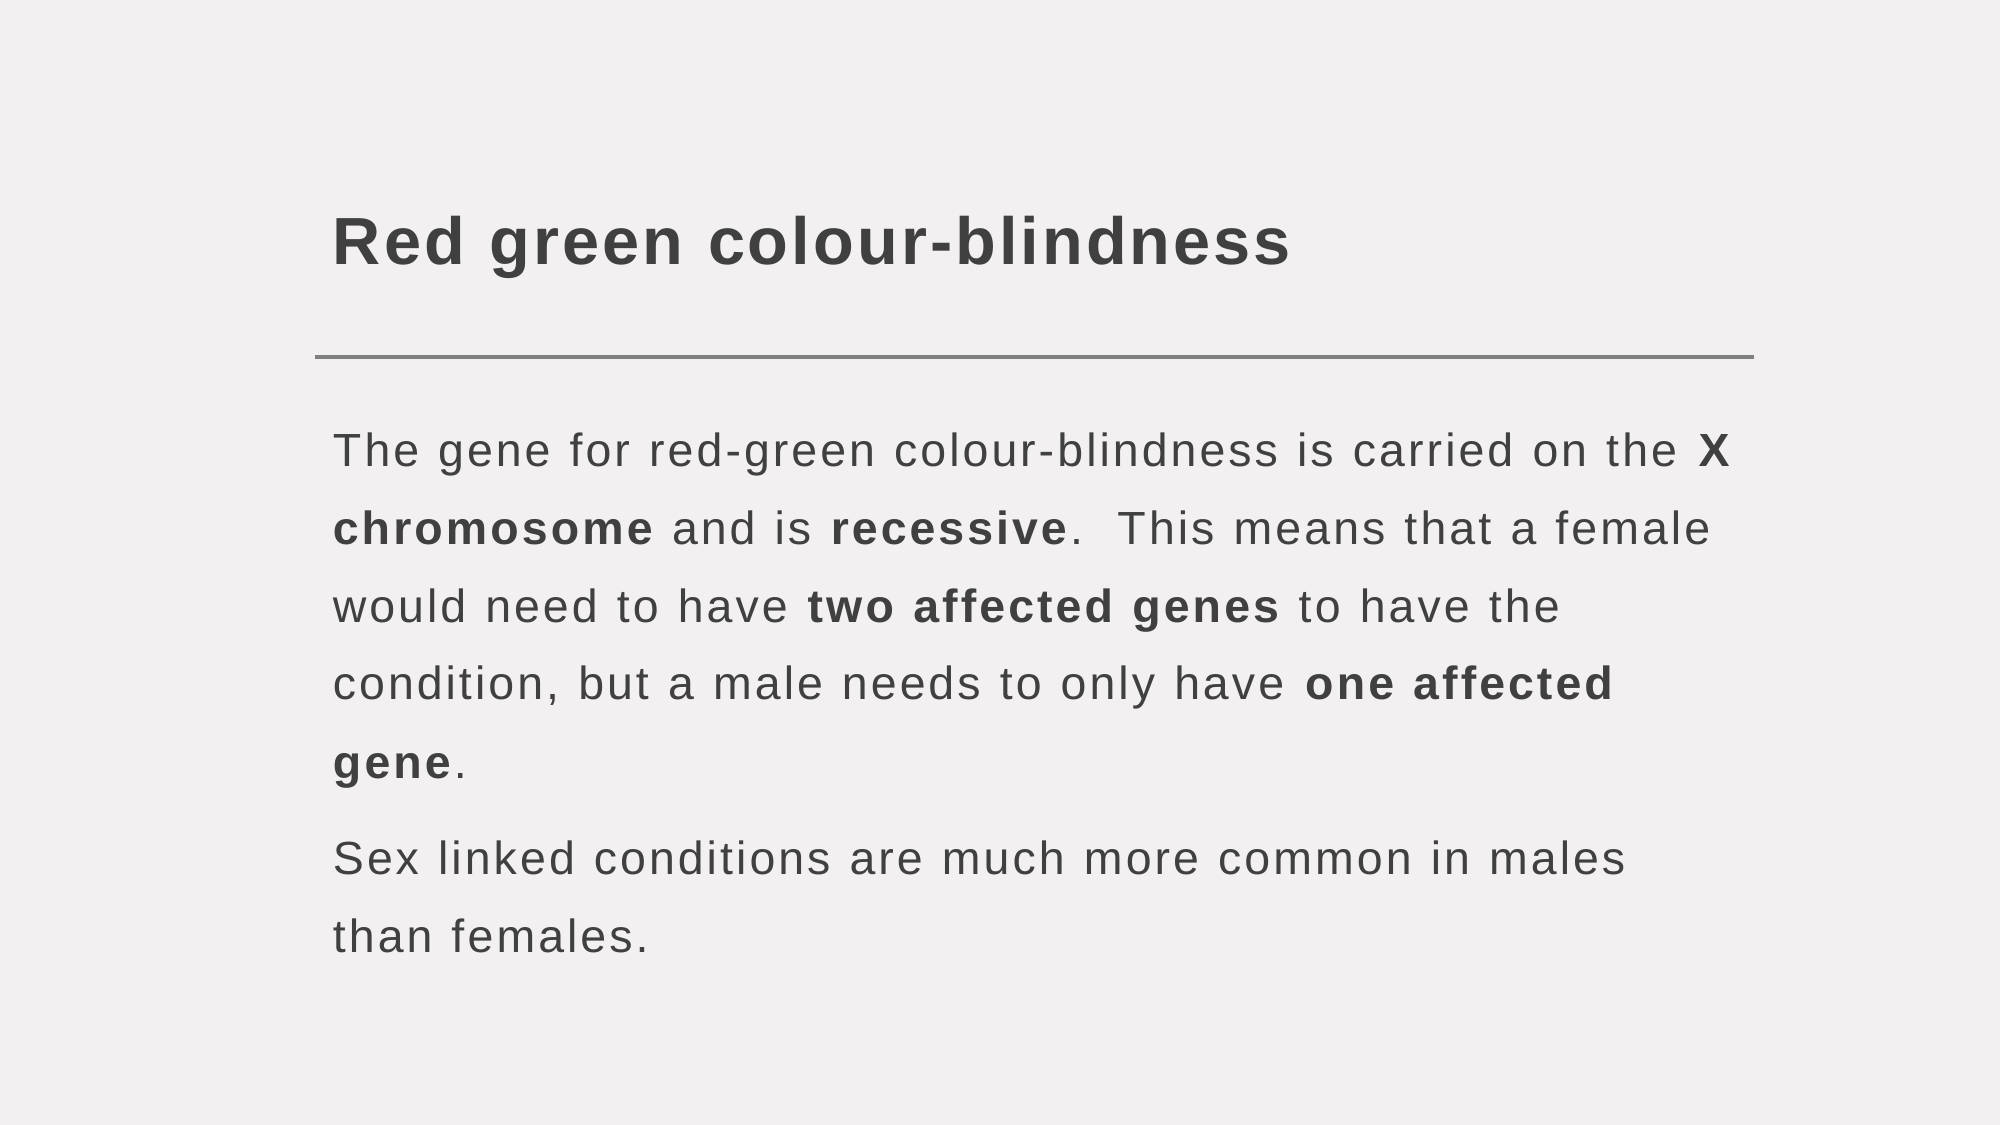

# Red green colour-blindness
The gene for red-green colour-blindness is carried on the X chromosome and is recessive.  This means that a female would need to have two affected genes to have the condition, but a male needs to only have one affected gene.
Sex linked conditions are much more common in males than females.